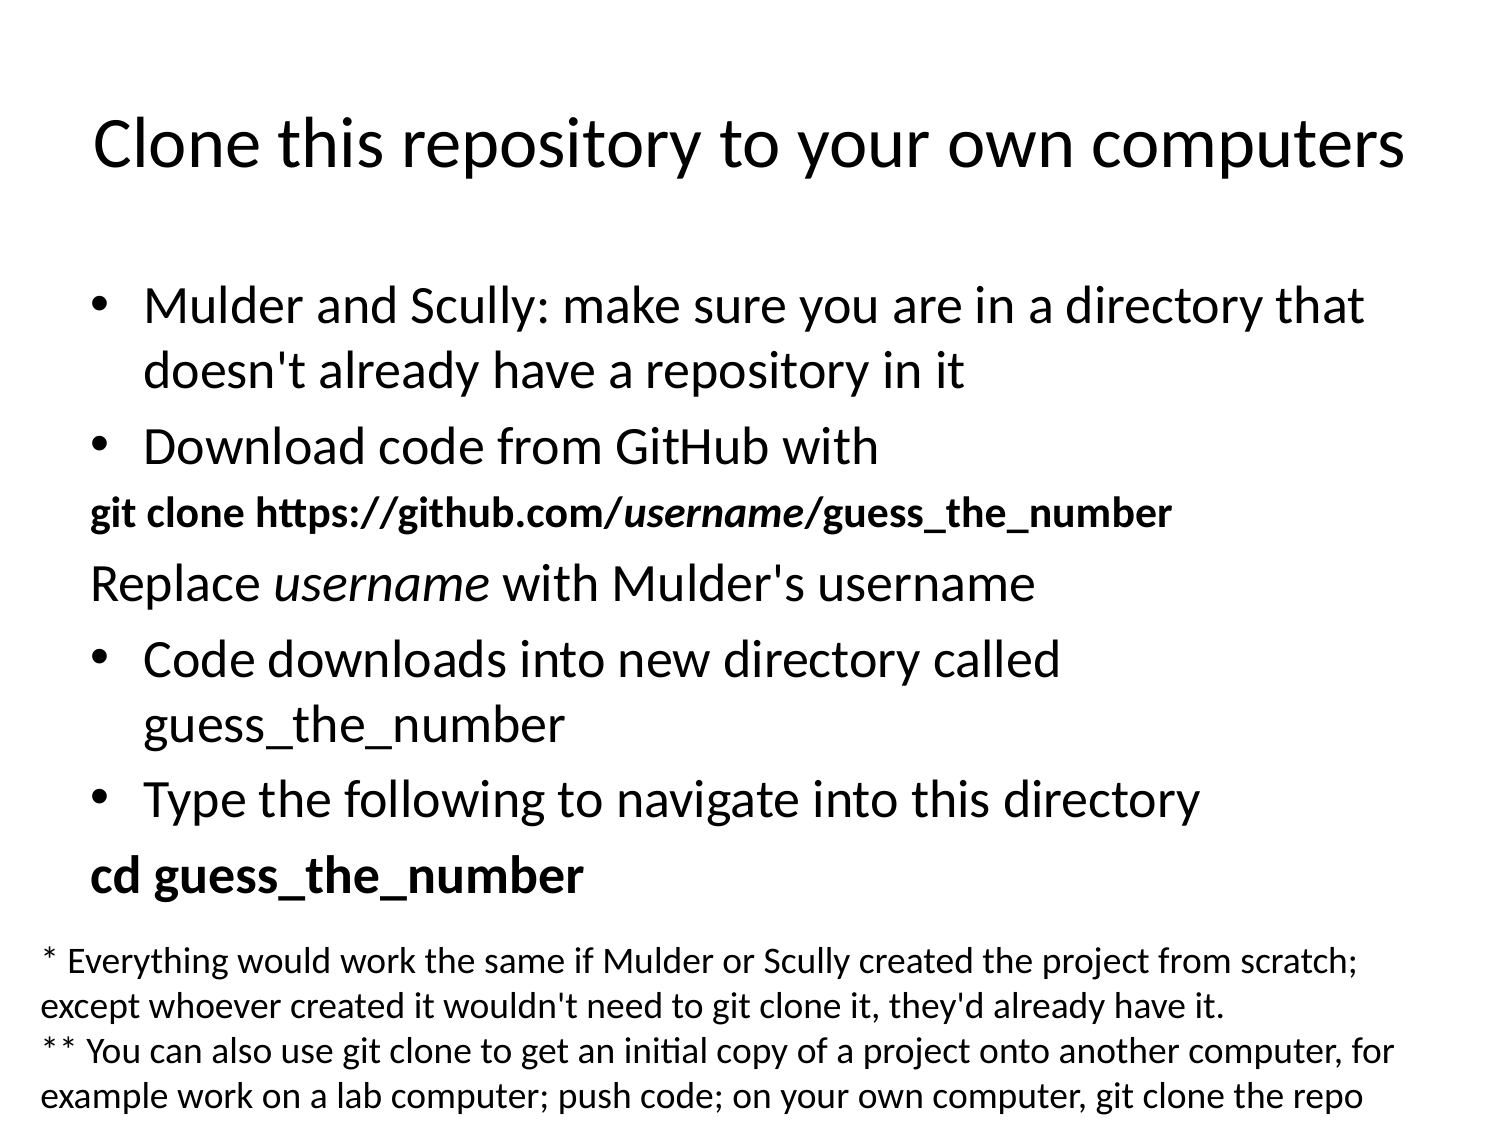

# Clone this repository to your own computers
Mulder and Scully: make sure you are in a directory that doesn't already have a repository in it
Download code from GitHub with
git clone https://github.com/username/guess_the_number
Replace username with Mulder's username
Code downloads into new directory called guess_the_number
Type the following to navigate into this directory
cd guess_the_number

* Everything would work the same if Mulder or Scully created the project from scratch; except whoever created it wouldn't need to git clone it, they'd already have it.
** You can also use git clone to get an initial copy of a project onto another computer, for example work on a lab computer; push code; on your own computer, git clone the repo